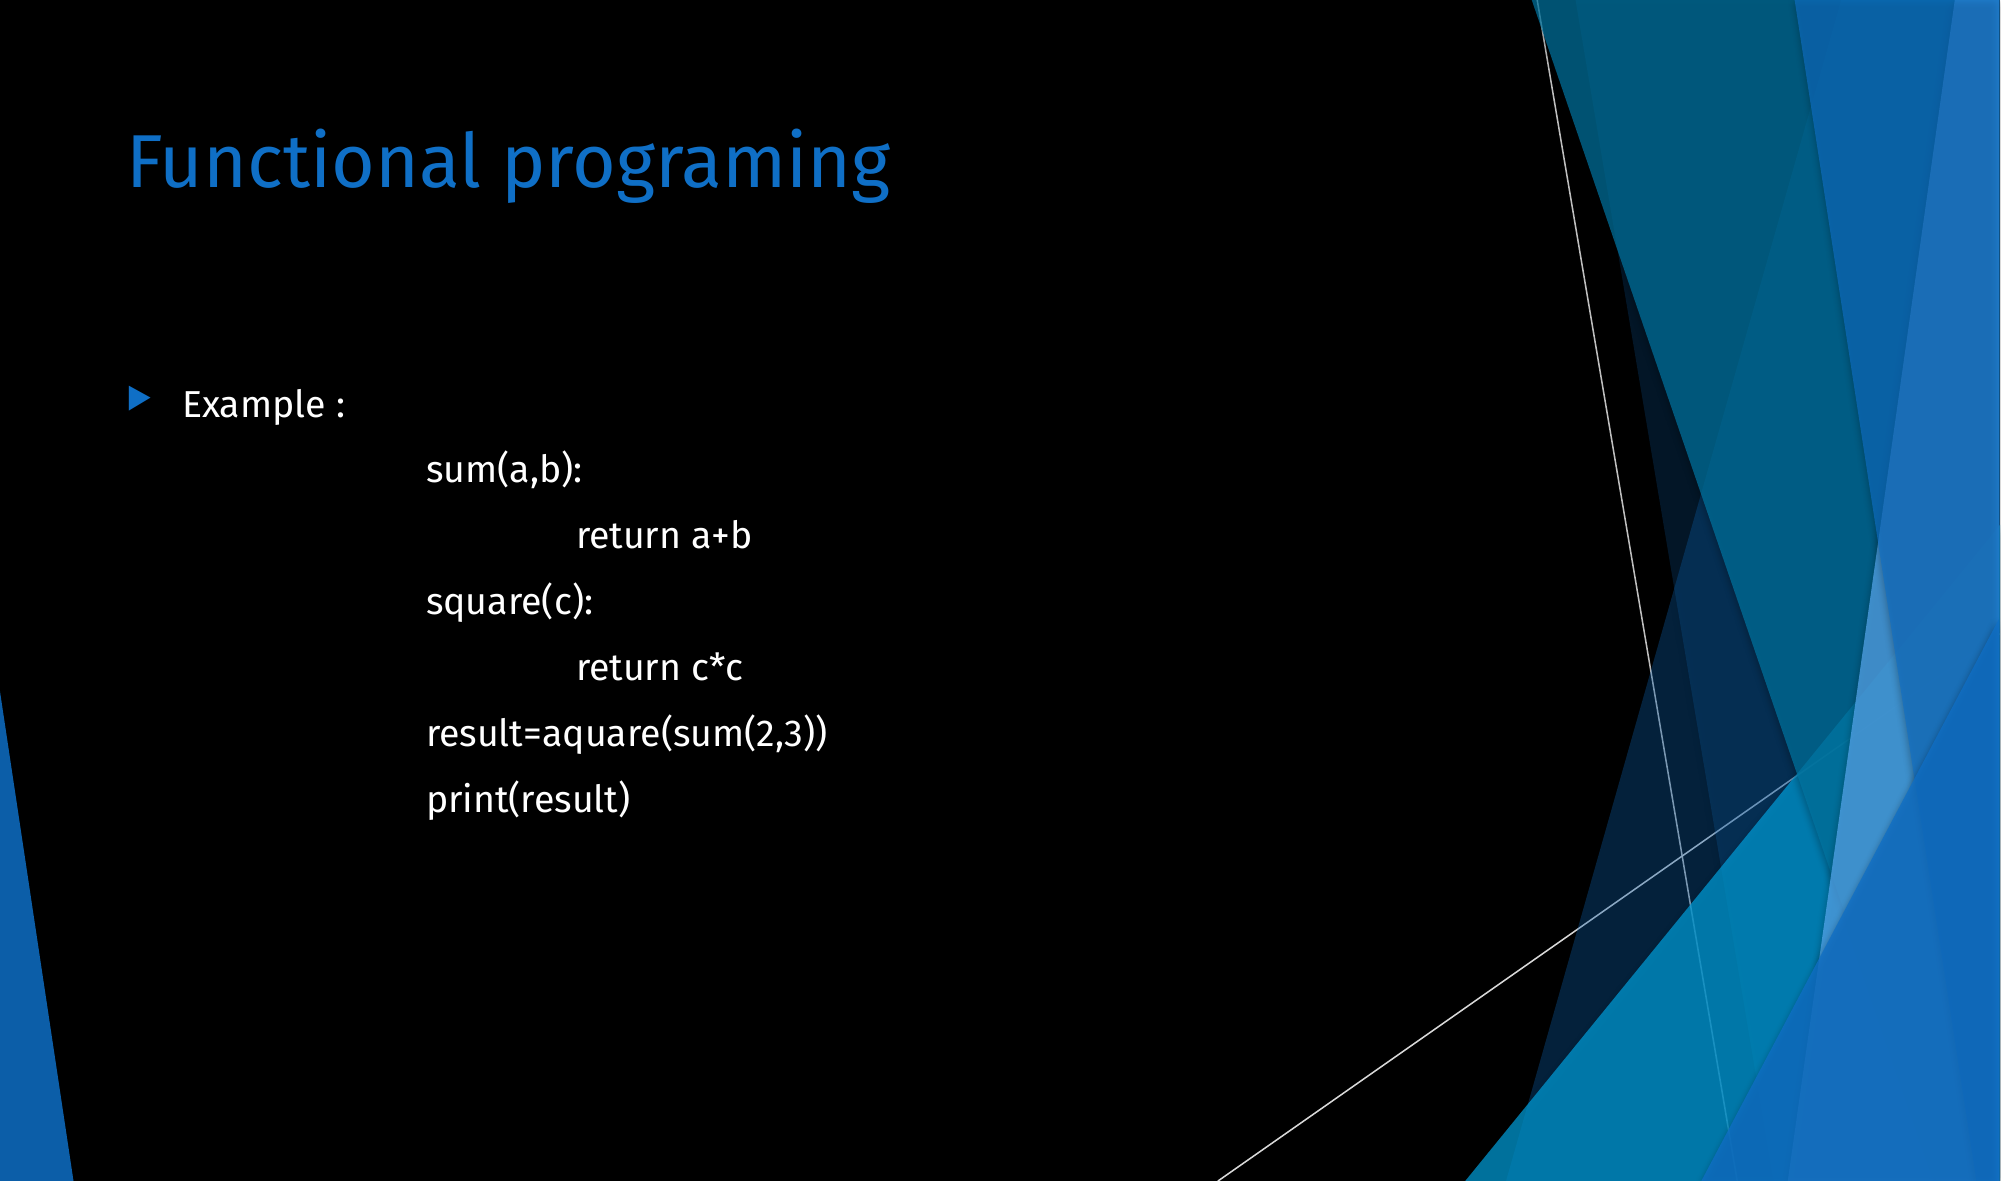

# Functional programing
Example :
		sum(a,b):
			return a+b
		square(c):
			return c*c
		result=aquare(sum(2,3))
		print(result)